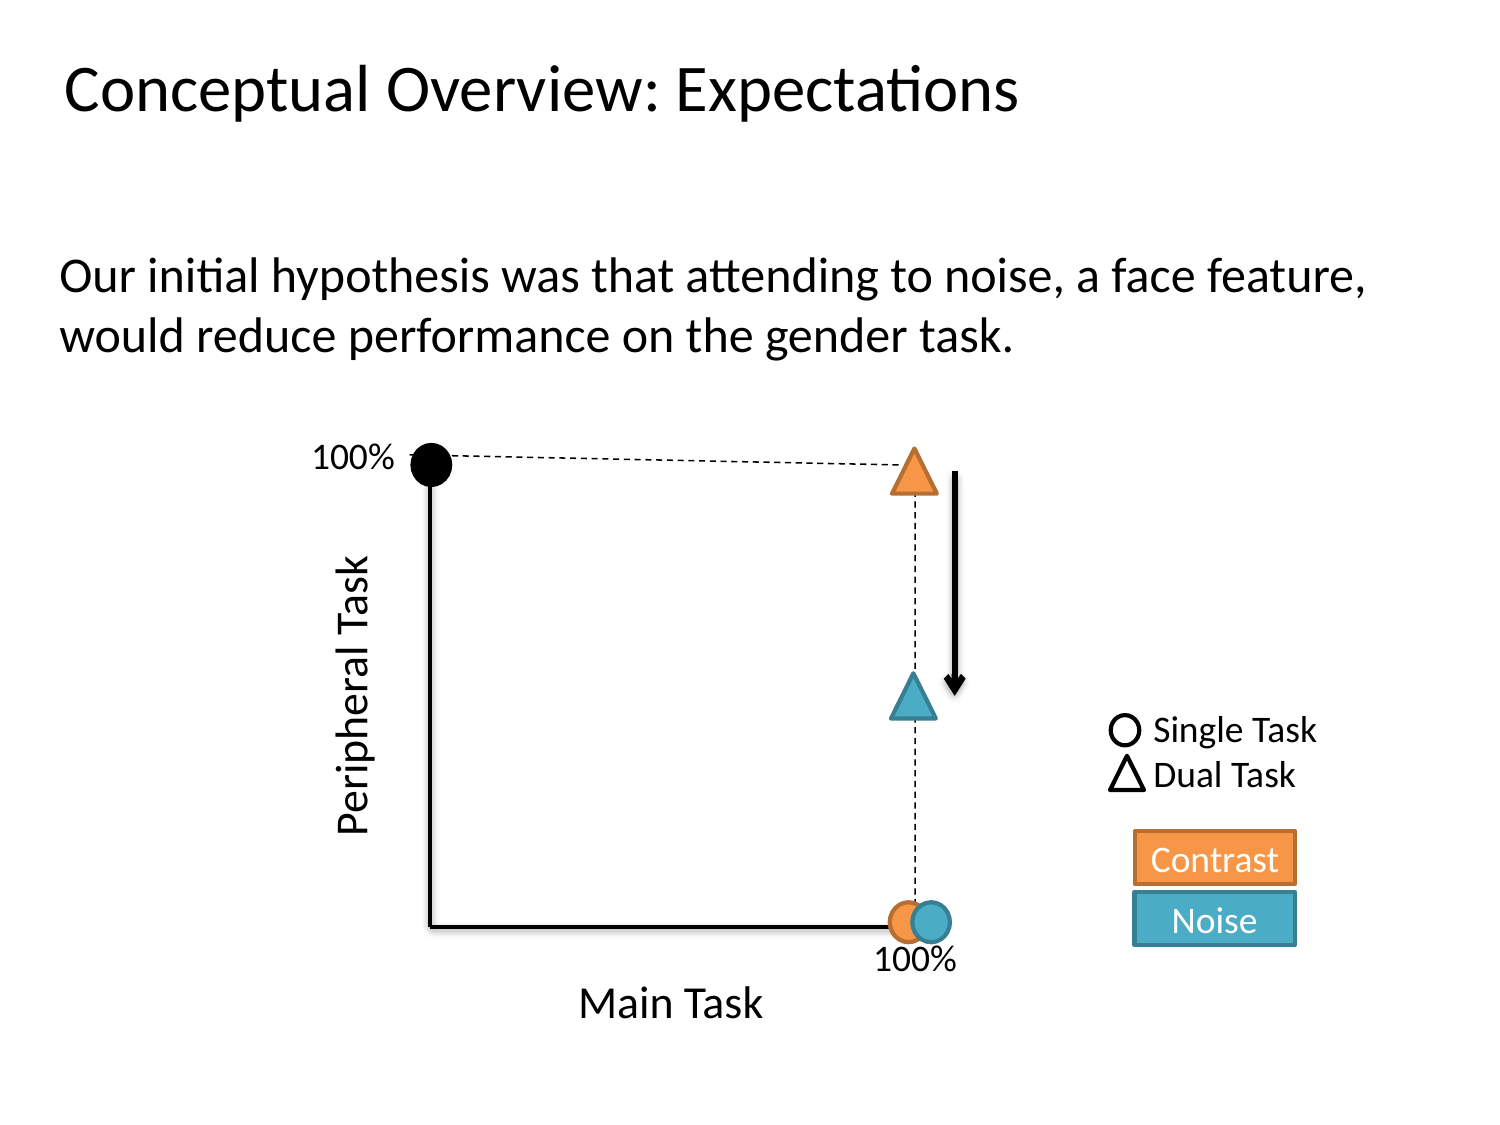

Conceptual Overview: Expectations

Our initial hypothesis was that attending to noise, a face feature, would reduce performance on the gender task.
100%

Peripheral Task

100%

Main Task
Single Task
Dual Task

Contrast
Noise